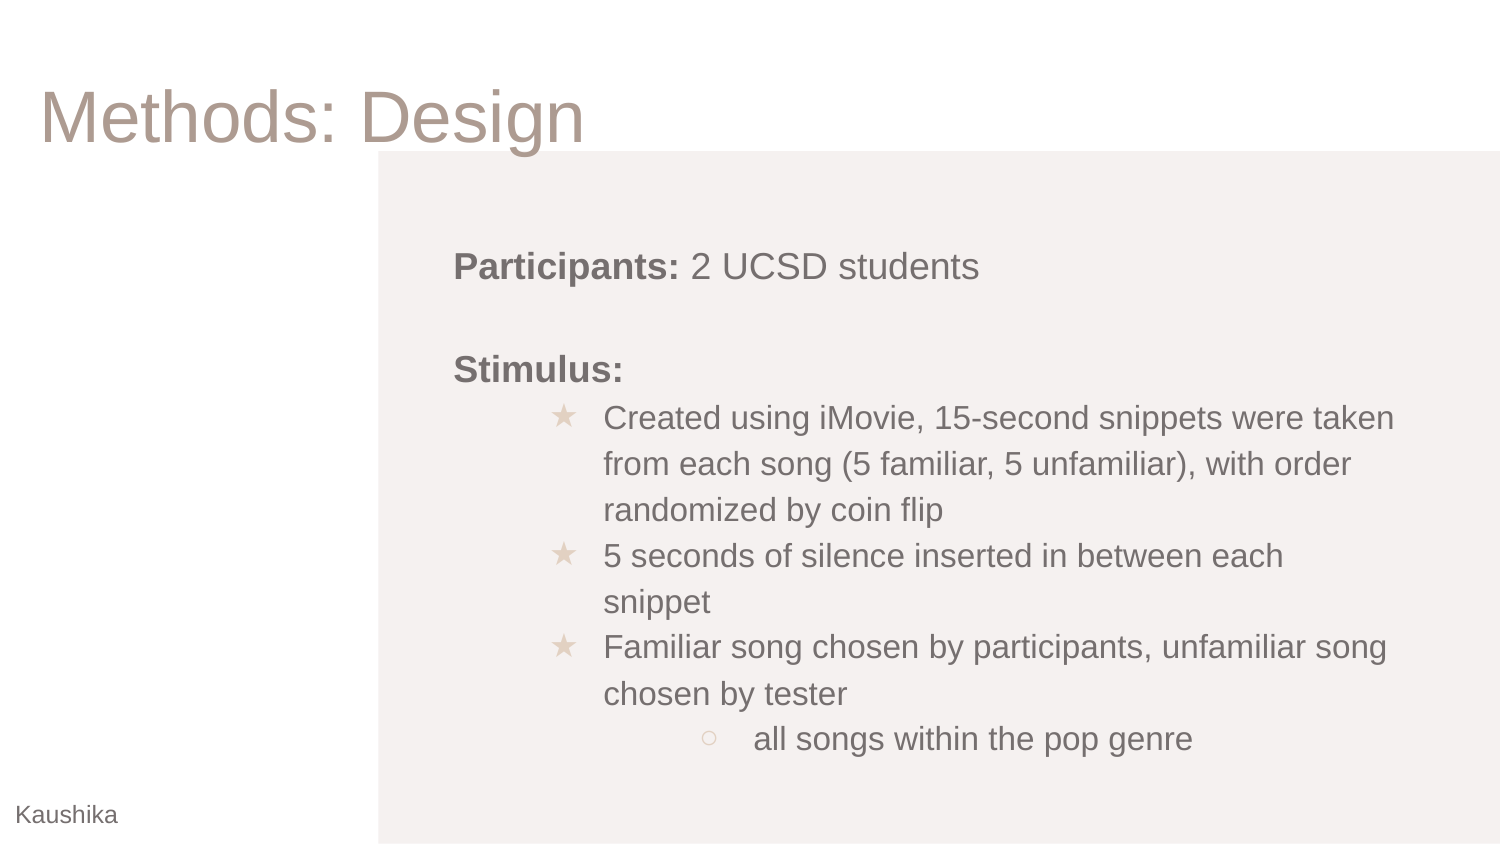

# Methods: Design
Participants: 2 UCSD students

Stimulus:
Created using iMovie, 15-second snippets were taken from each song (5 familiar, 5 unfamiliar), with order randomized by coin flip
5 seconds of silence inserted in between each snippet
Familiar song chosen by participants, unfamiliar song chosen by tester
all songs within the pop genre
Kaushika